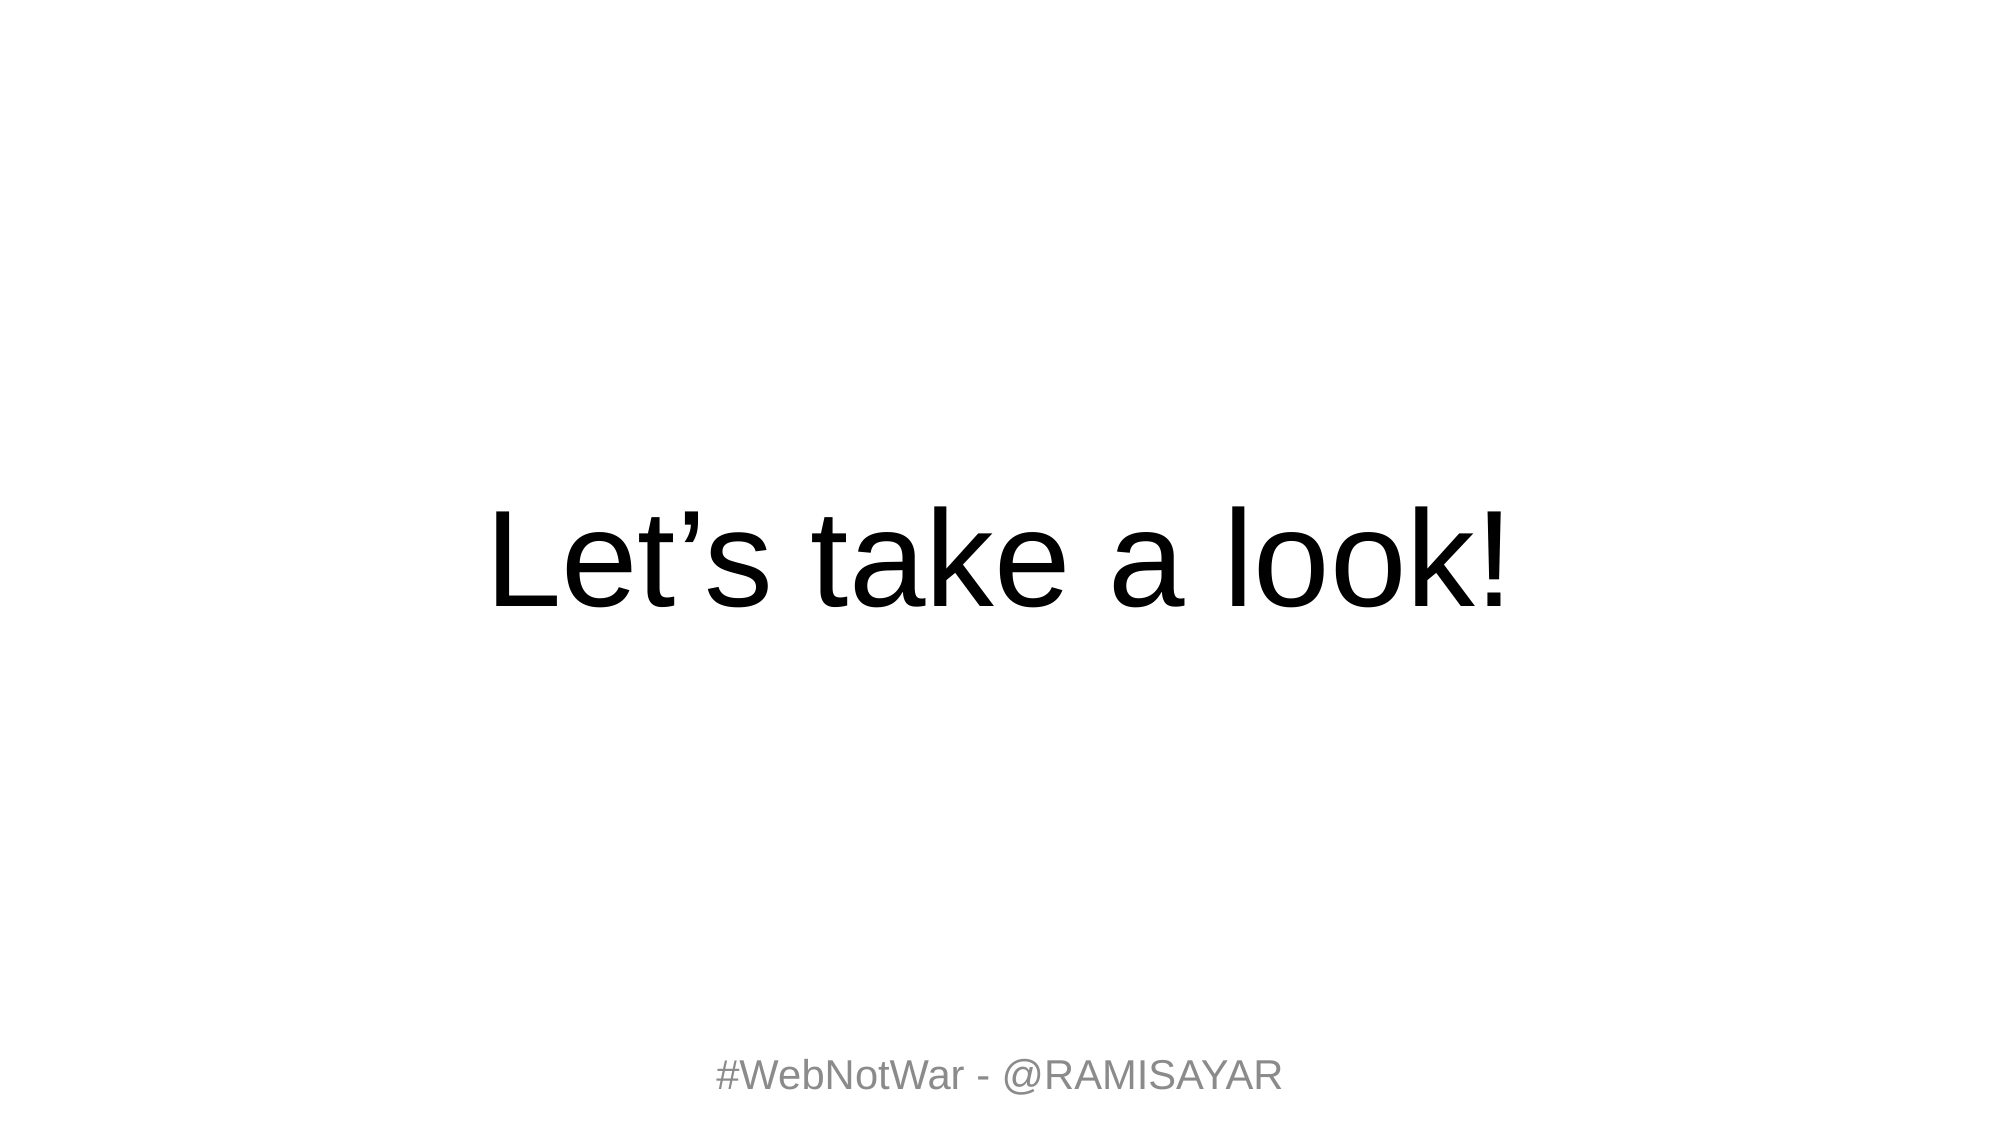

# Let’s take a look!
#WebNotWar - @RAMISAYAR